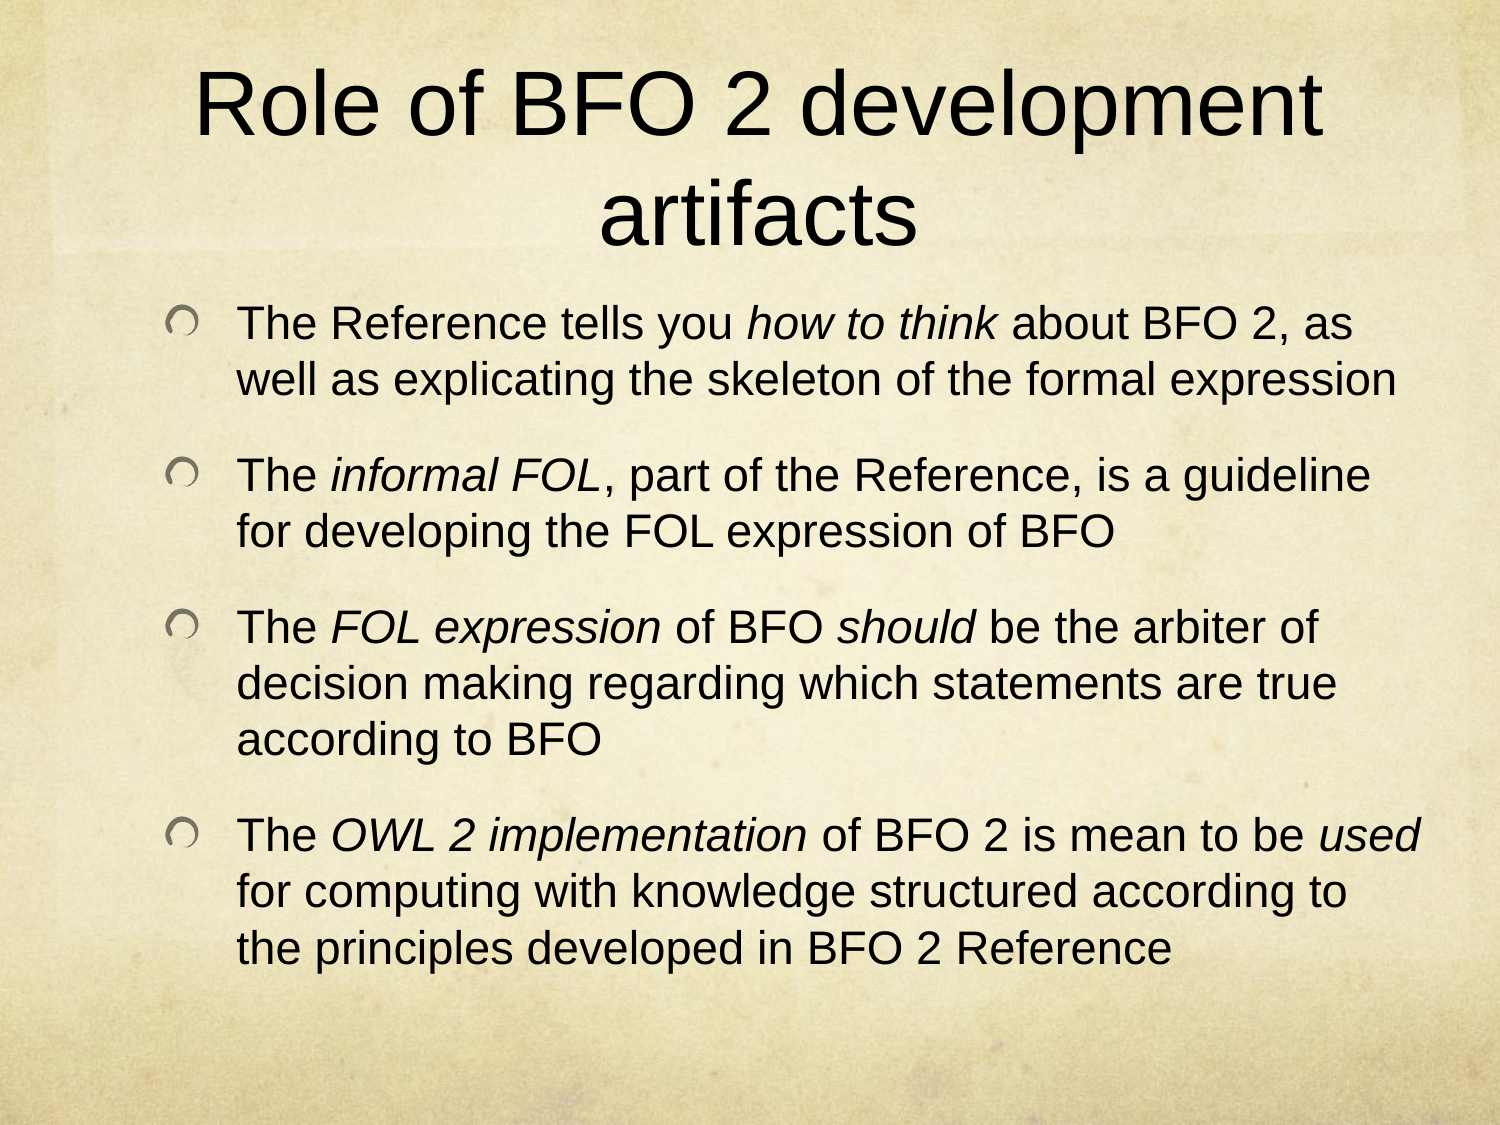

# Role of BFO 2 development artifacts
The Reference tells you how to think about BFO 2, as well as explicating the skeleton of the formal expression
The informal FOL, part of the Reference, is a guideline for developing the FOL expression of BFO
The FOL expression of BFO should be the arbiter of decision making regarding which statements are true according to BFO
The OWL 2 implementation of BFO 2 is mean to be used for computing with knowledge structured according to the principles developed in BFO 2 Reference